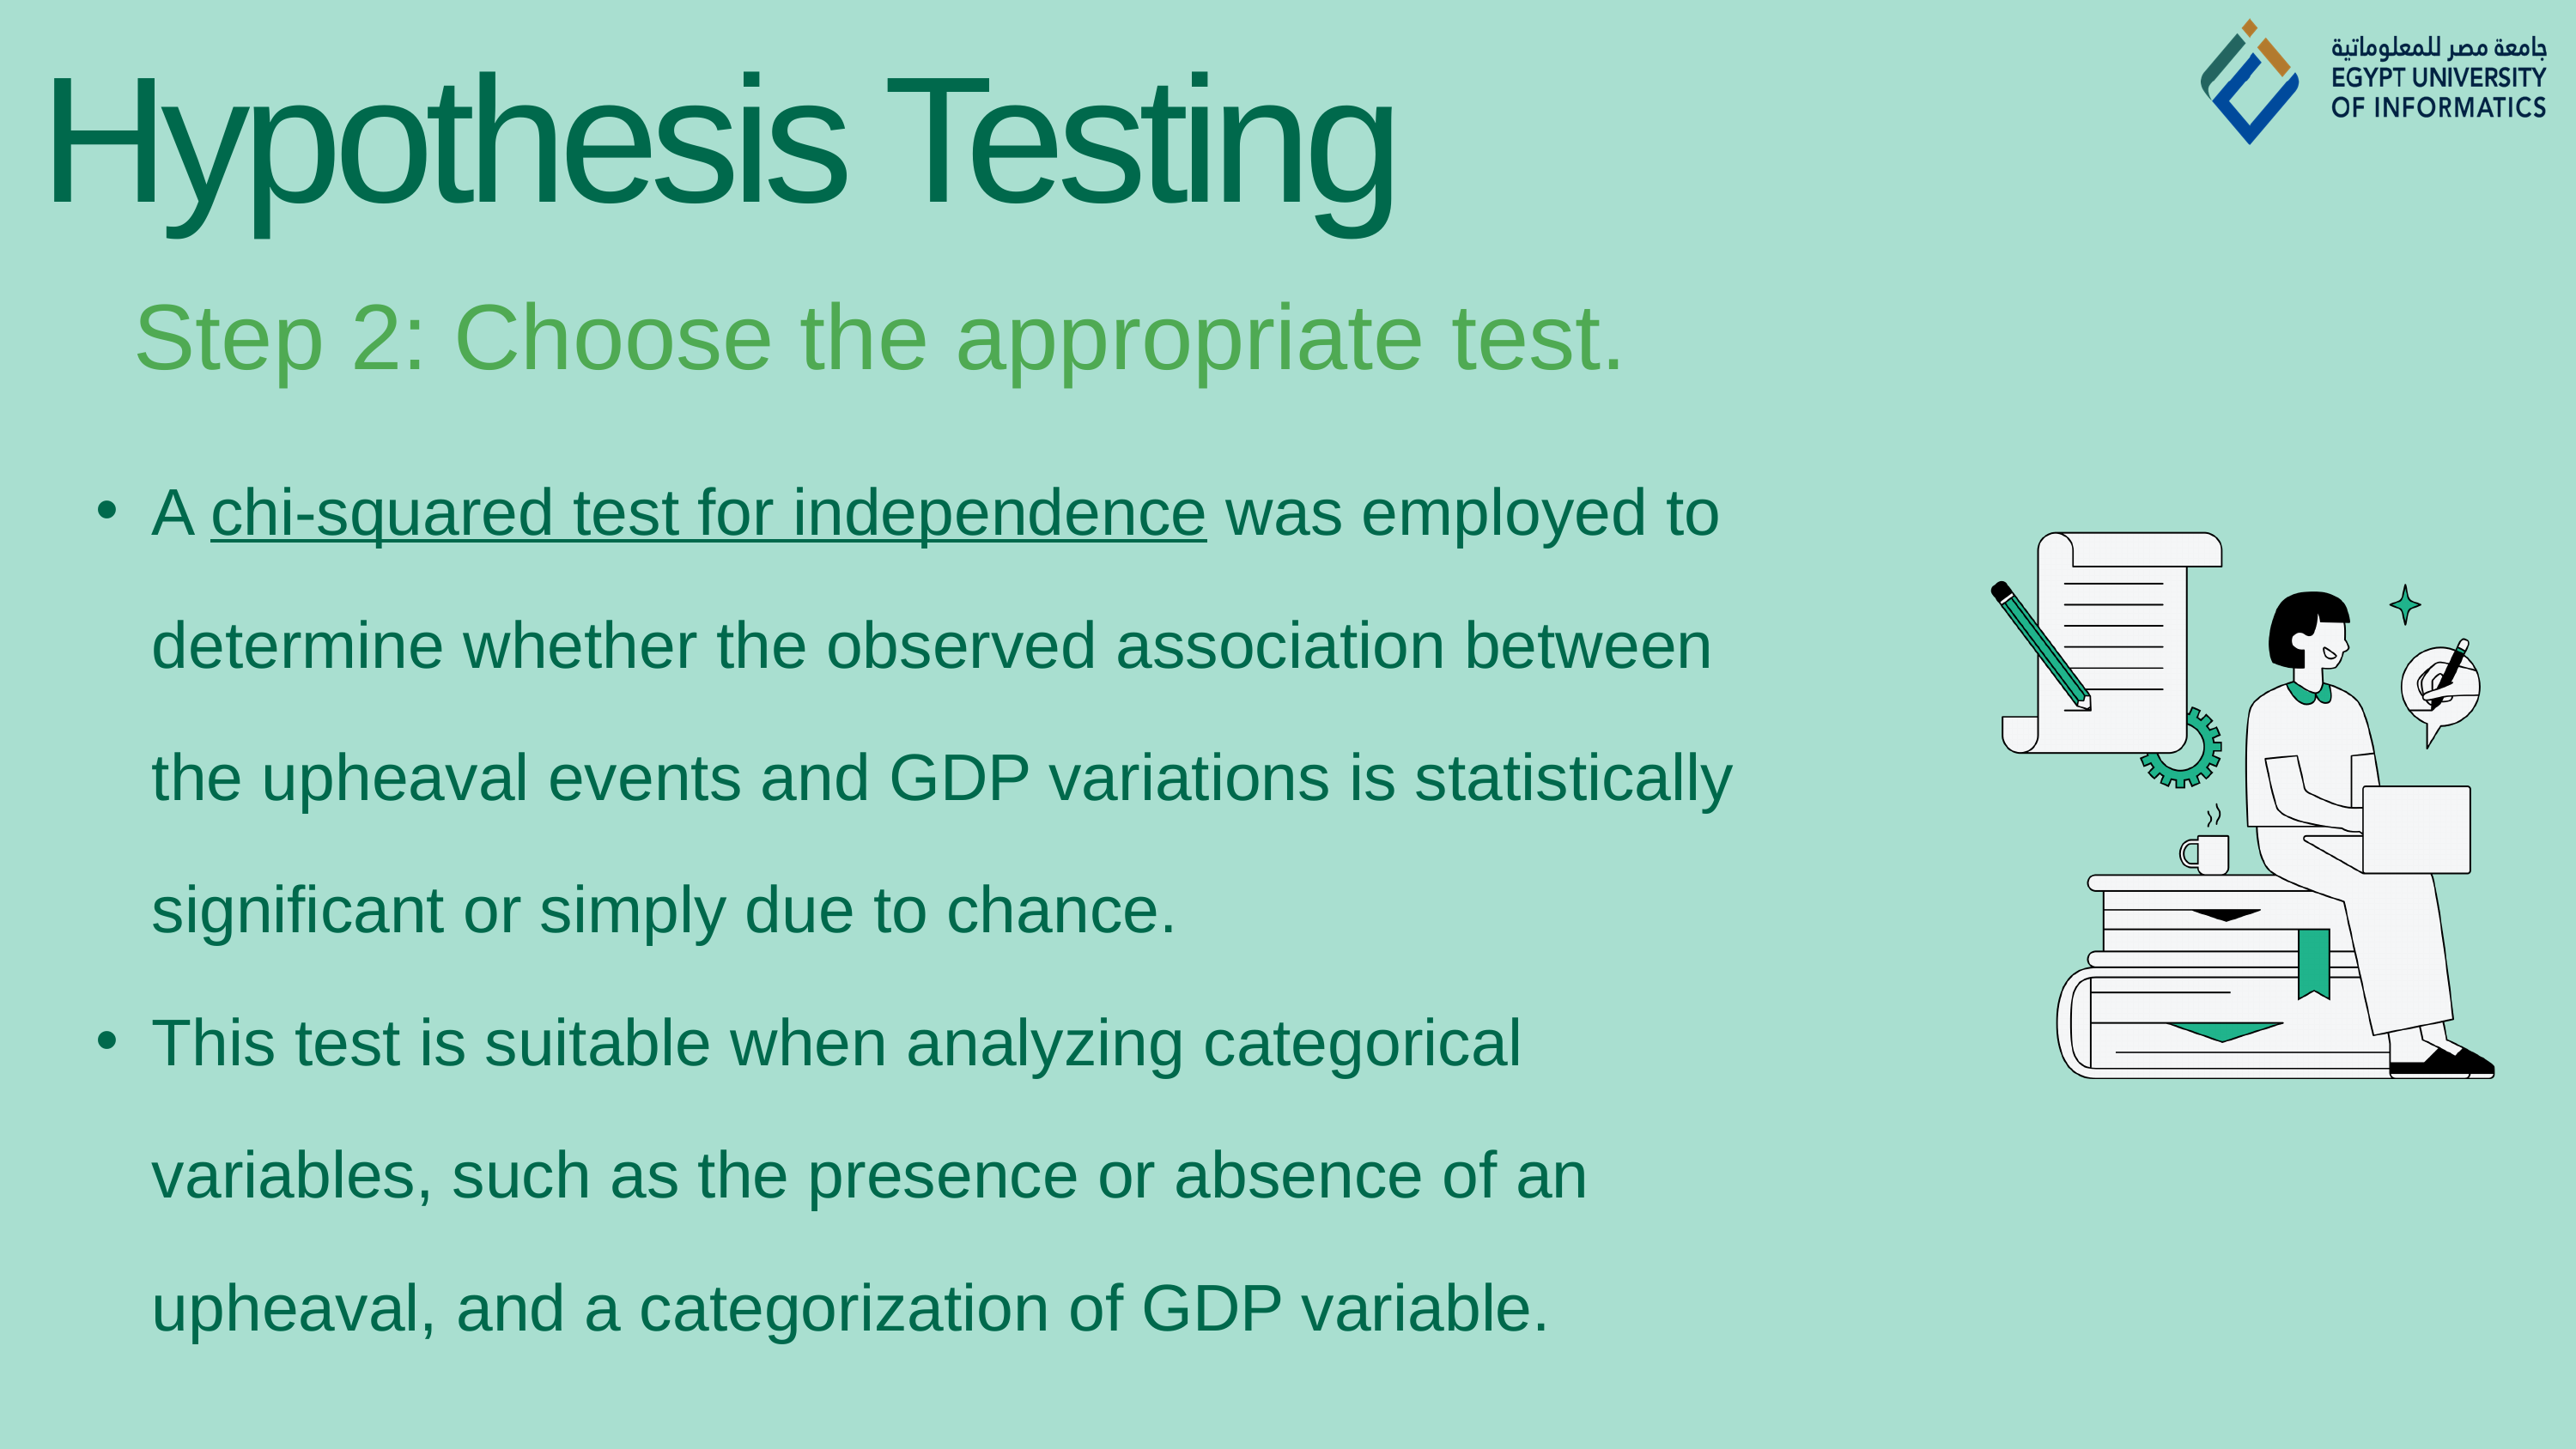

Hypothesis Testing
Step 2: Choose the appropriate test.

A chi-squared test for independence was employed to determine whether the observed association between the upheaval events and GDP variations is statistically significant or simply due to chance.
This test is suitable when analyzing categorical variables, such as the presence or absence of an upheaval, and a categorization of GDP variable.